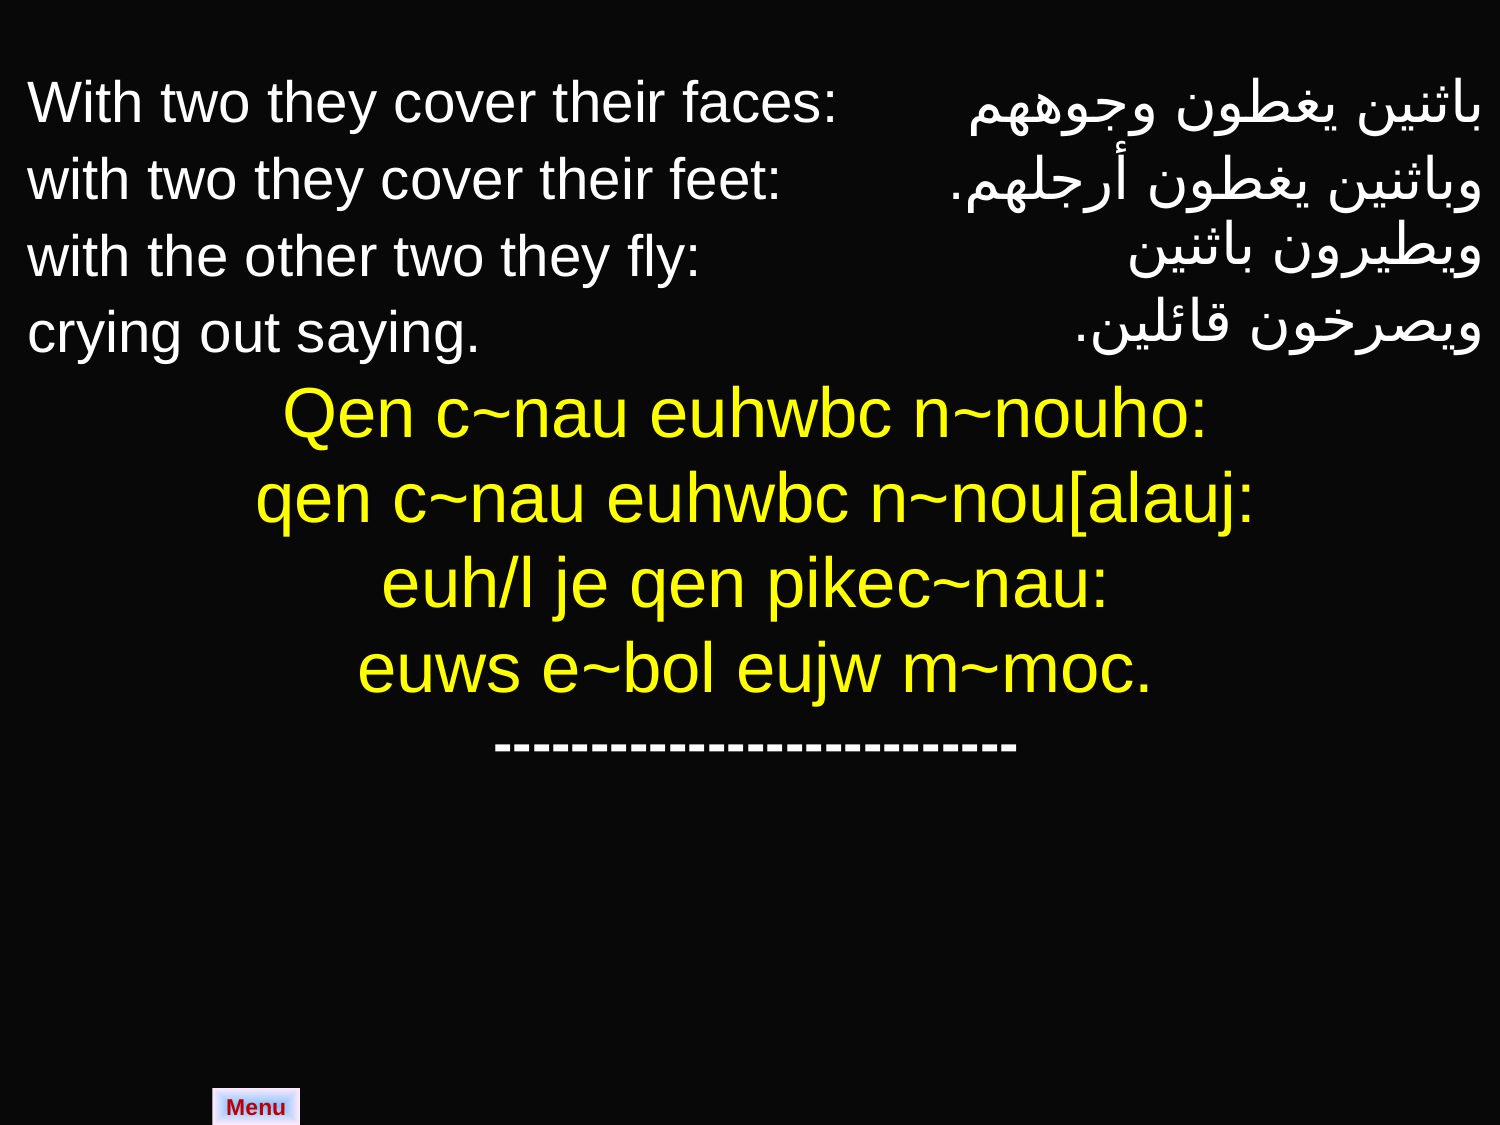

| With two they cover their faces: with two they cover their feet: with the other two they fly: crying out saying. | باثنين يغطون وجوههم وباثنين يغطون أرجلهم. ويطيرون باثنين ويصرخون قائلين. |
| --- | --- |
| Qen c~nau euhwbc n~nouho: qen c~nau euhwbc n~nou[alauj: euh/l je qen pikec~nau: euws e~bol eujw m~moc. |  |
| --------------------------- |  |
Menu